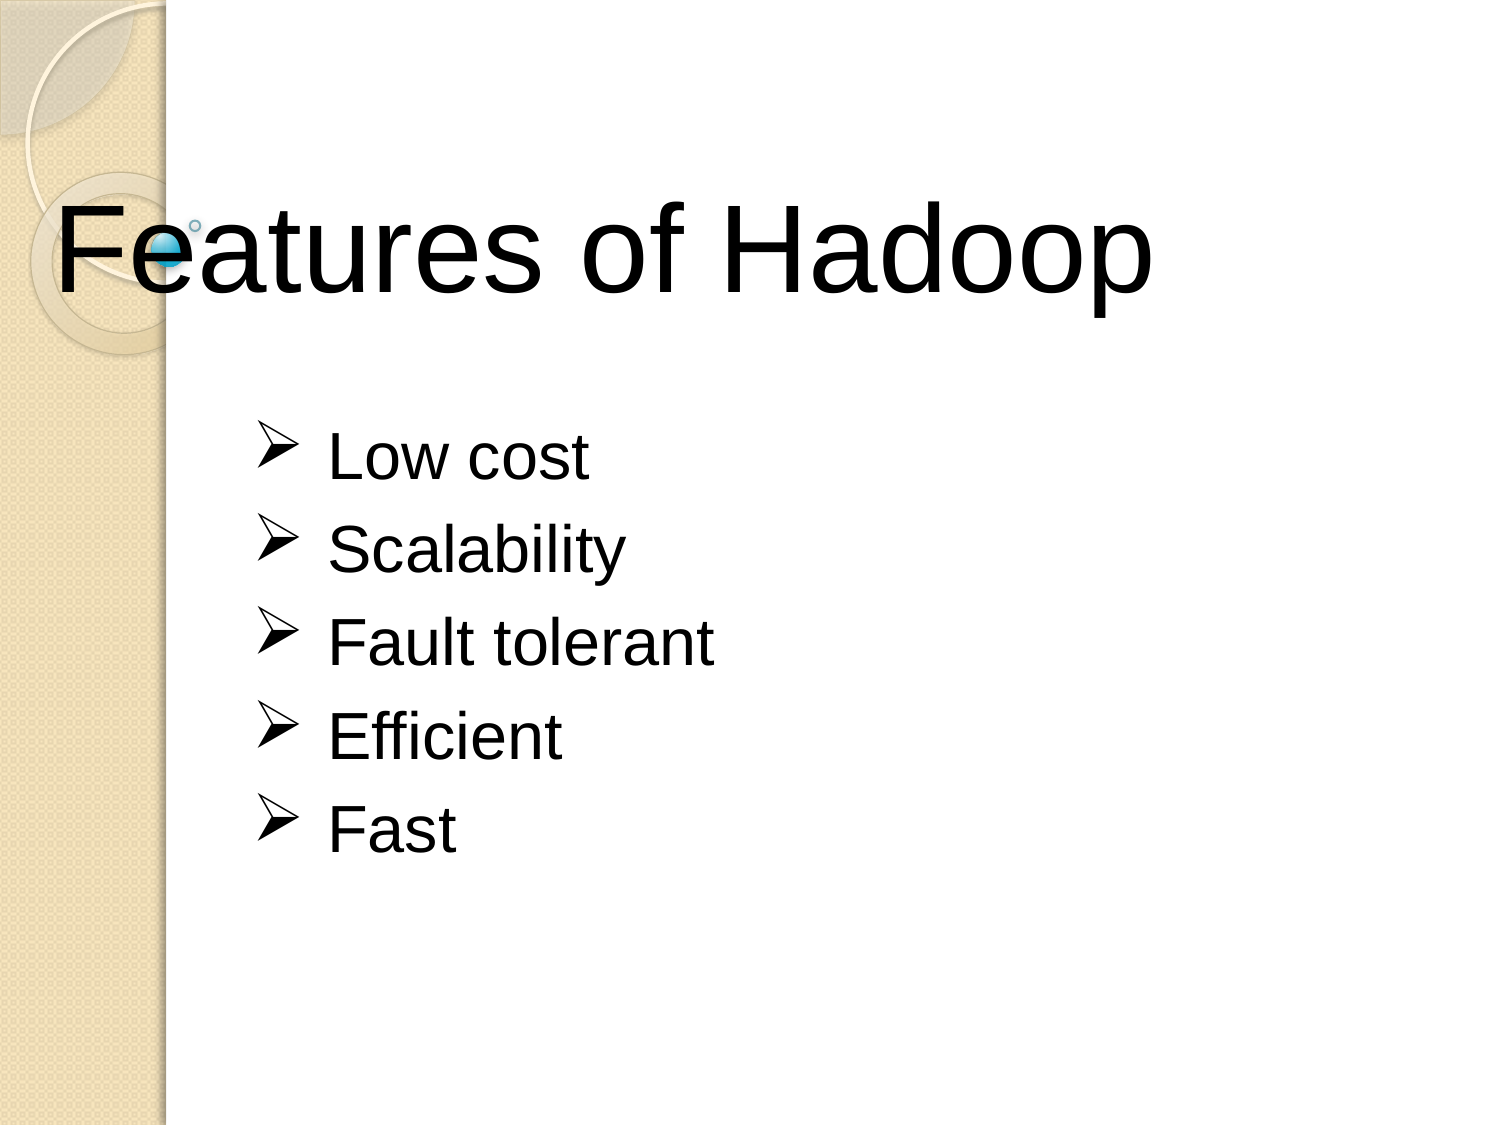

# Features of Hadoop
Low cost
Scalability
Fault tolerant
Efficient
Fast